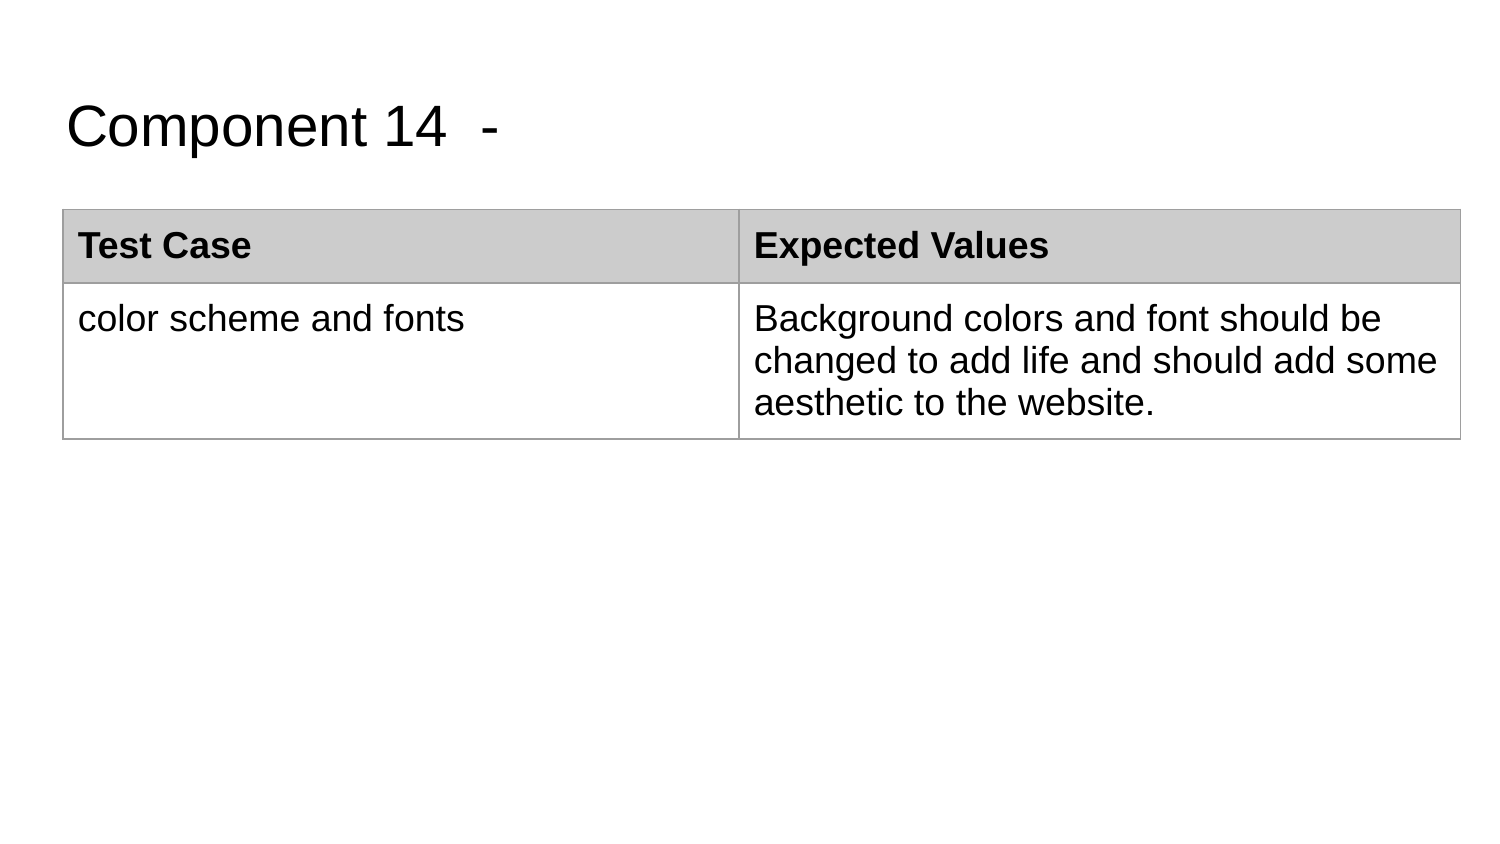

# Component 14  -
| Test Case | Expected Values |
| --- | --- |
| color scheme and fonts | Background colors and font should be changed to add life and should add some aesthetic to the website. |